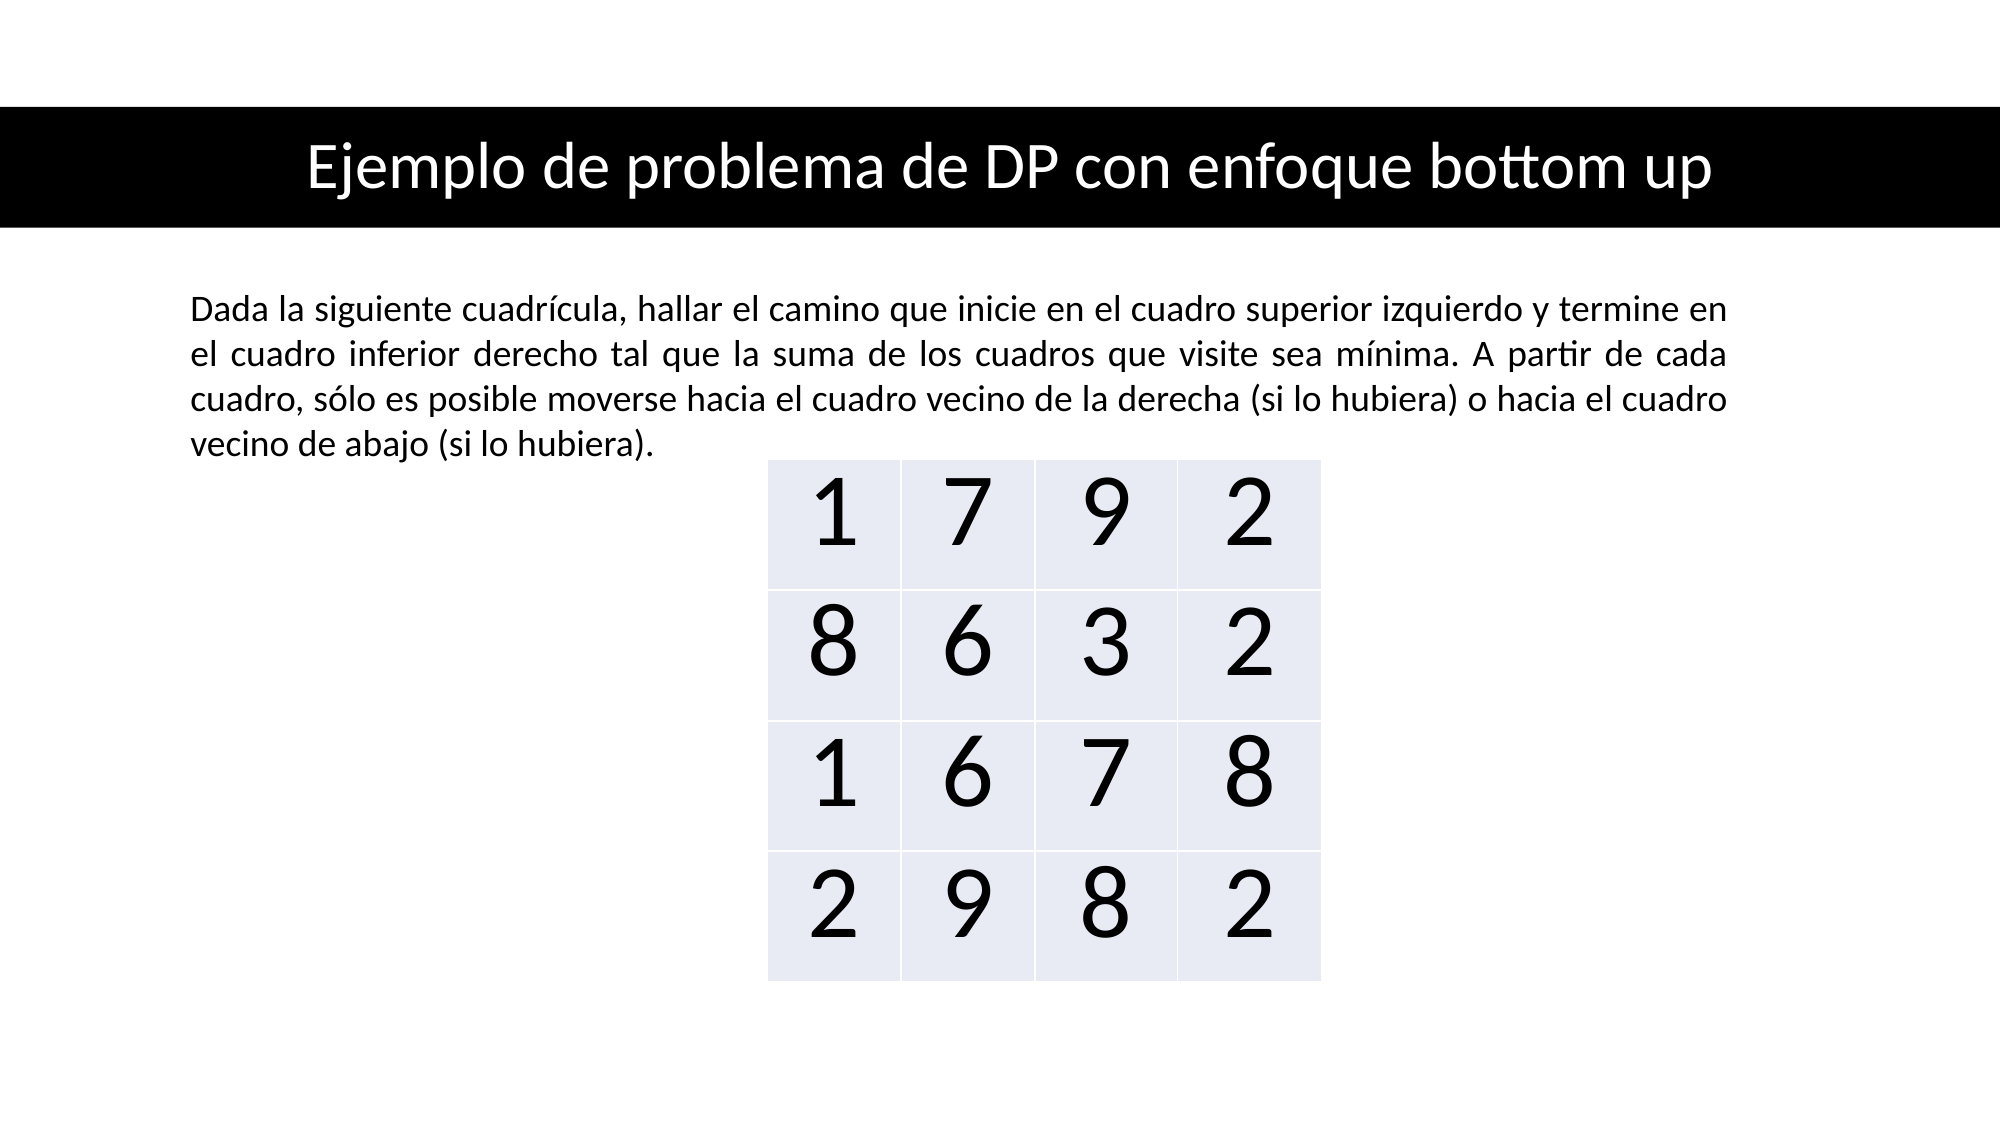

# Ejemplo de problema de DP con enfoque bottom up

Dada la siguiente cuadrícula, hallar el camino que inicie en el cuadro superior izquierdo y termine en el cuadro inferior derecho tal que la suma de los cuadros que visite sea mínima. A partir de cada cuadro, sólo es posible moverse hacia el cuadro vecino de la derecha (si lo hubiera) o hacia el cuadro vecino de abajo (si lo hubiera).
| 1 | 7 | 9 | 2 |
| --- | --- | --- | --- |
| 8 | 6 | 3 | 2 |
| 1 | 6 | 7 | 8 |
| 2 | 9 | 8 | 2 |